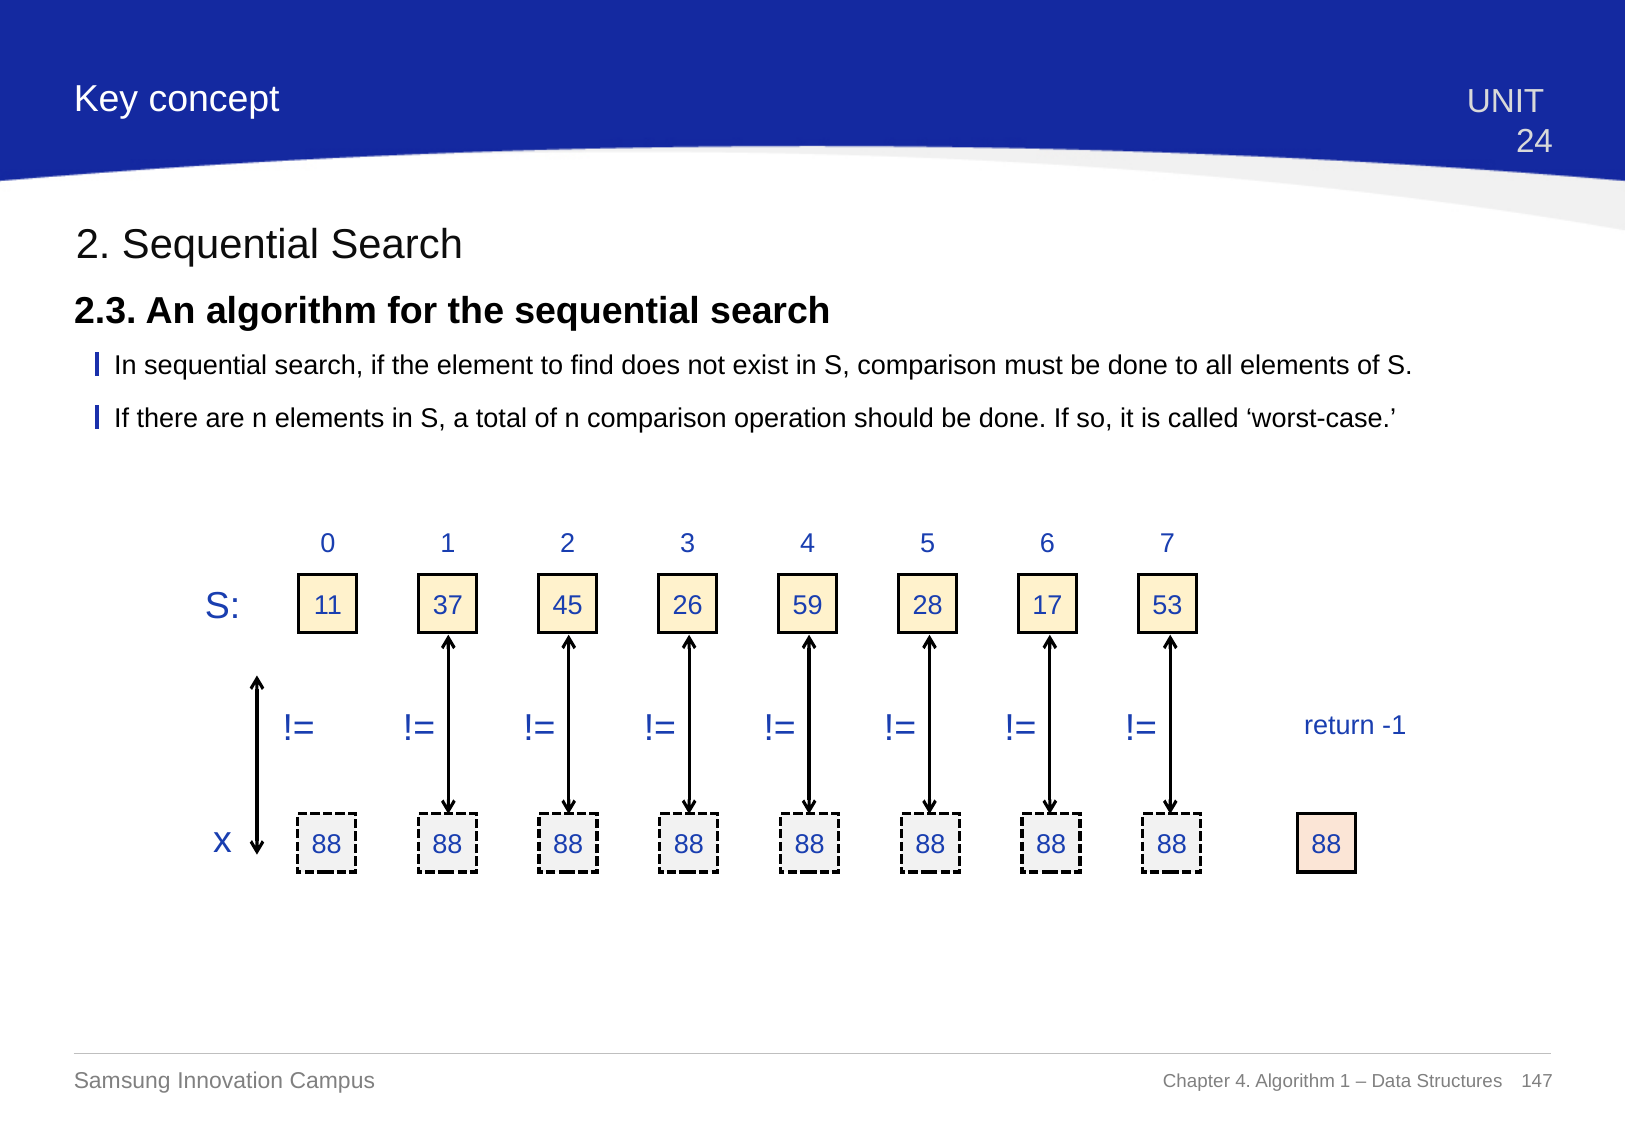

Key concept
UNIT  24
2. Sequential Search
2.3. An algorithm for the sequential search
In sequential search, if the element to find does not exist in S, comparison must be done to all elements of S.
If there are n elements in S, a total of n comparison operation should be done. If so, it is called ‘worst-case.’
0
1
2
3
4
5
6
7
S:
11
37
45
26
59
28
17
53
!=
!=
!=
!=
!=
!=
!=
!=
return -1
x
88
88
88
88
88
88
88
88
88